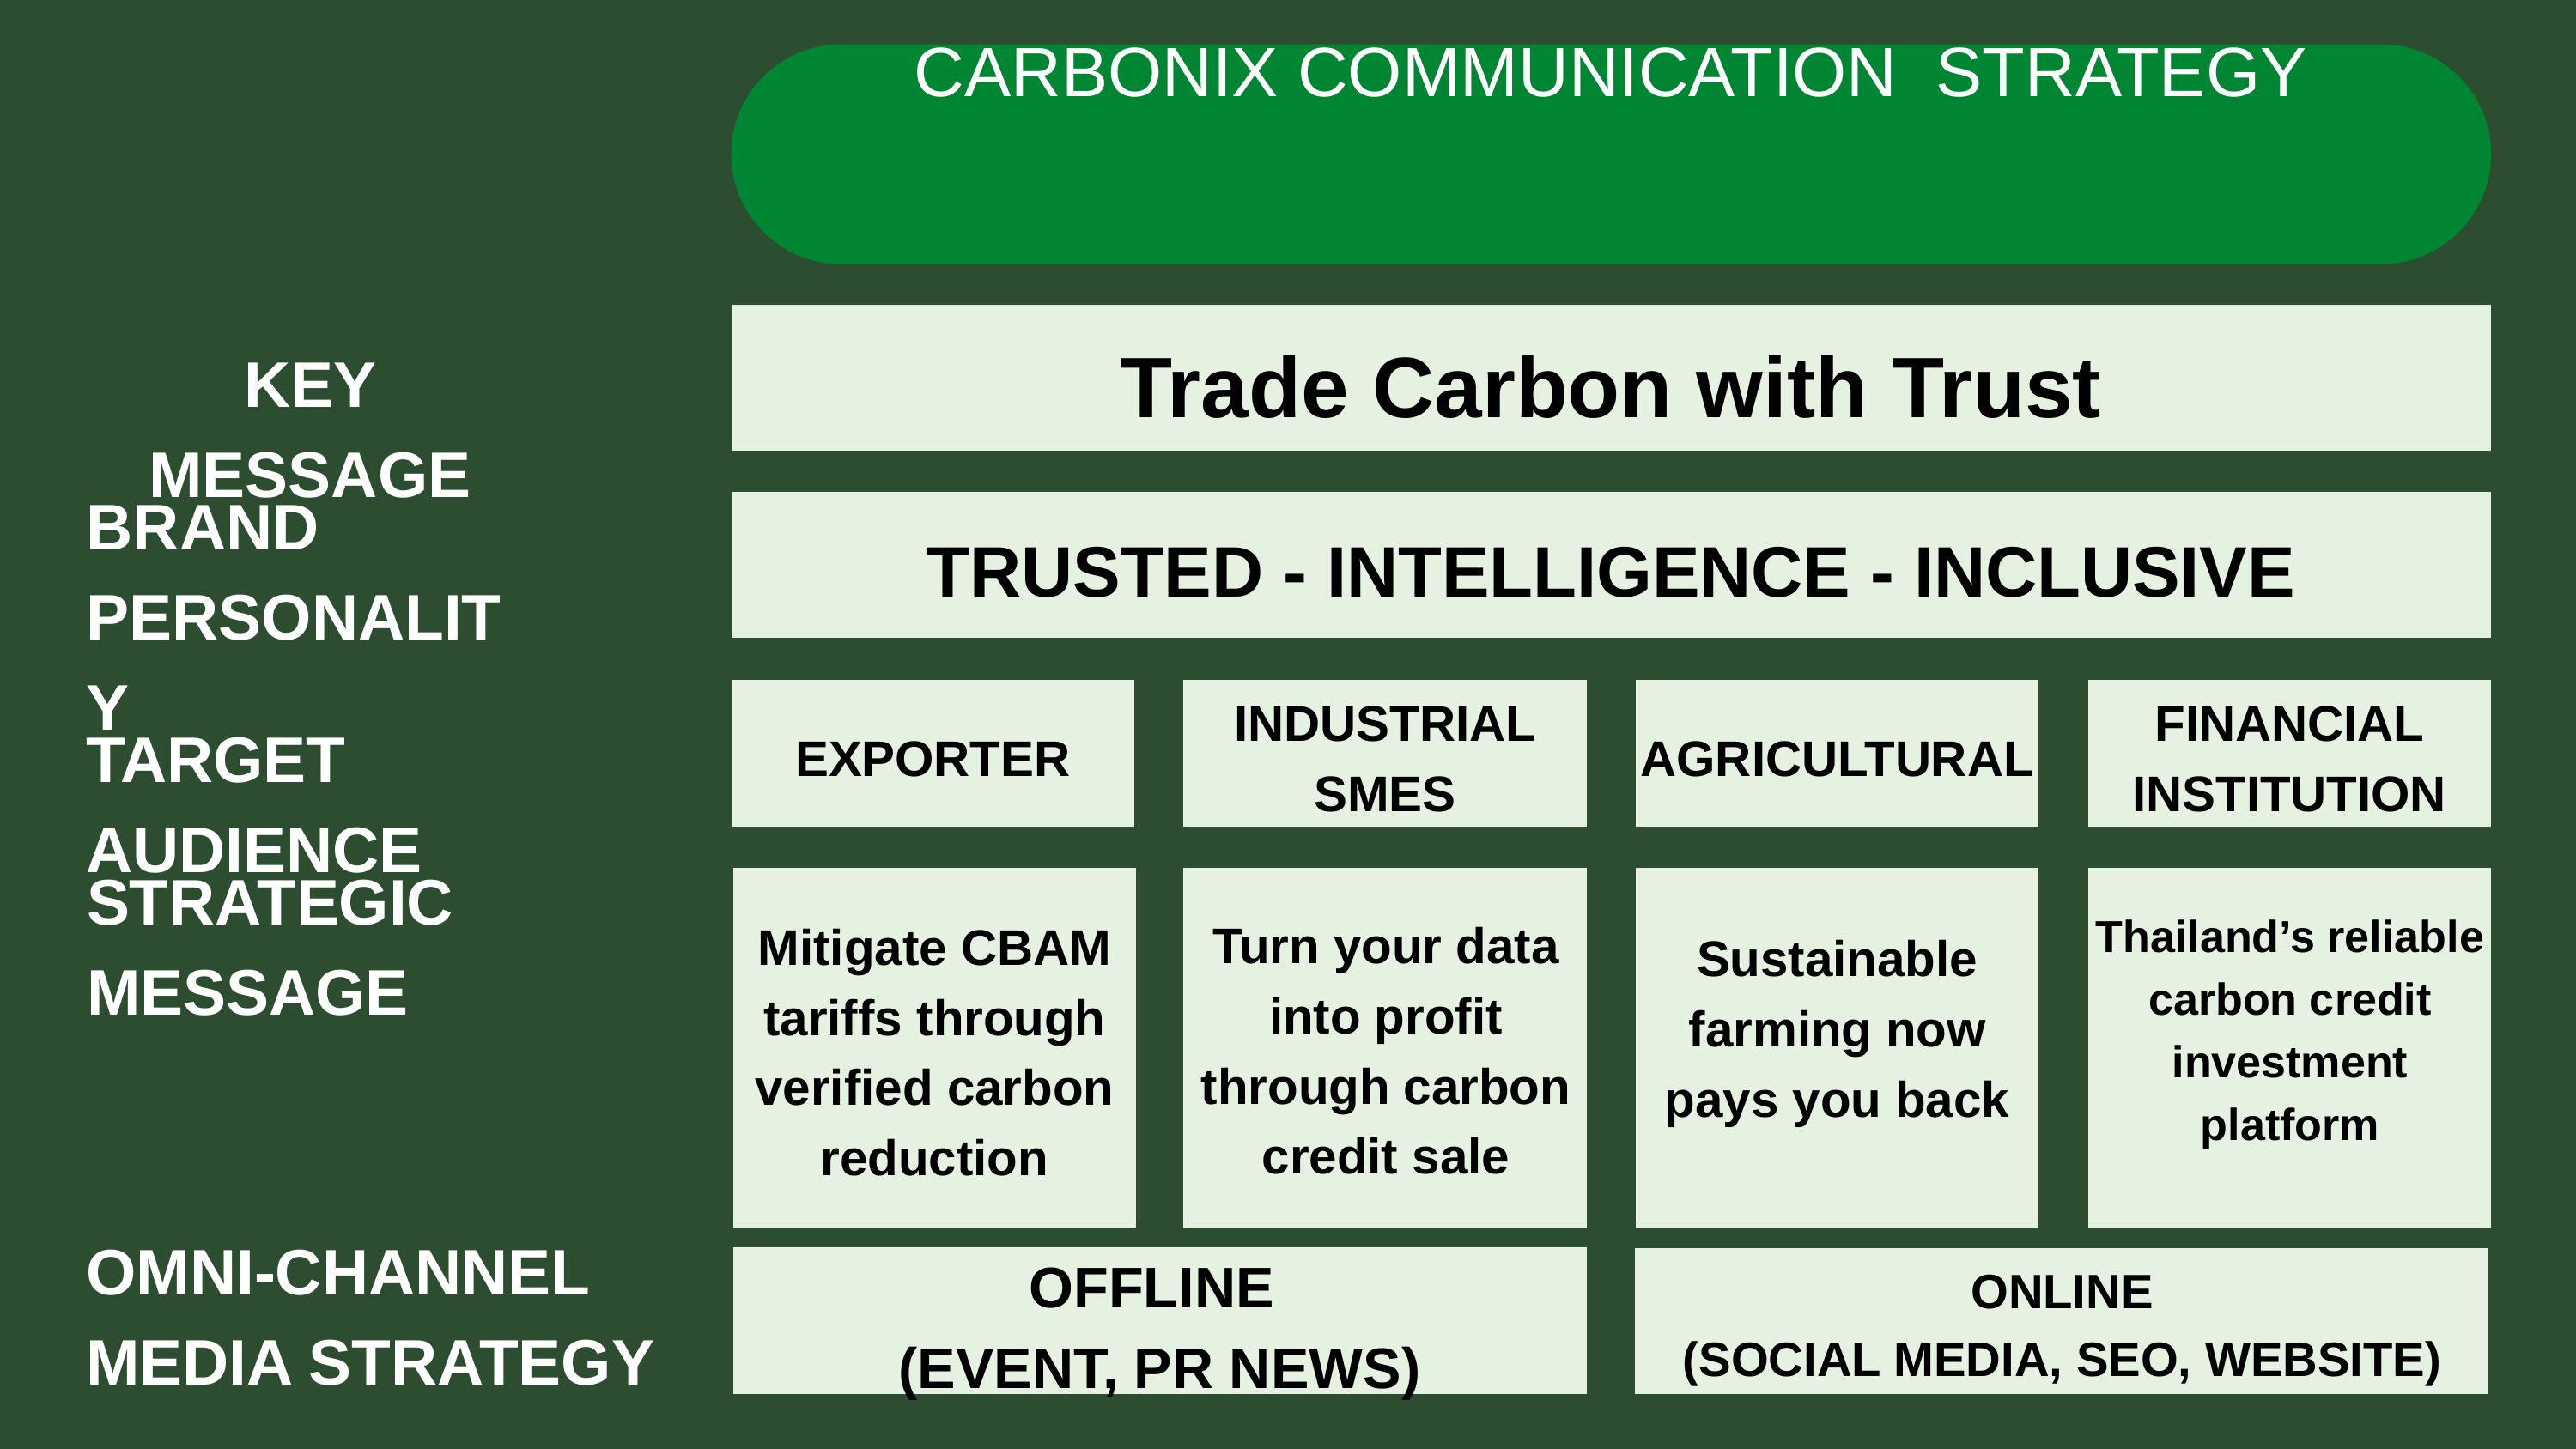

CARBONIX COMMUNICATION  STRATEGY

Trade Carbon with Trust
KEY MESSAGE
BRAND
PERSONALITY

TRUSTED - INTELLIGENCE - INCLUSIVE

INDUSTRIAL SMES
FINANCIAL
INSTITUTION
TARGET AUDIENCE
EXPORTER
AGRICULTURAL
STRATEGIC MESSAGE

Thailand’s reliable carbon credit investment platform
Turn your data into profit through carbon credit sale
Mitigate CBAM tariffs through verified carbon reduction
Sustainable farming now pays you back
OMNI-CHANNEL
MEDIA STRATEGY
OFFLINE
(EVENT, PR NEWS)

ONLINE
(SOCIAL MEDIA, SEO, WEBSITE)